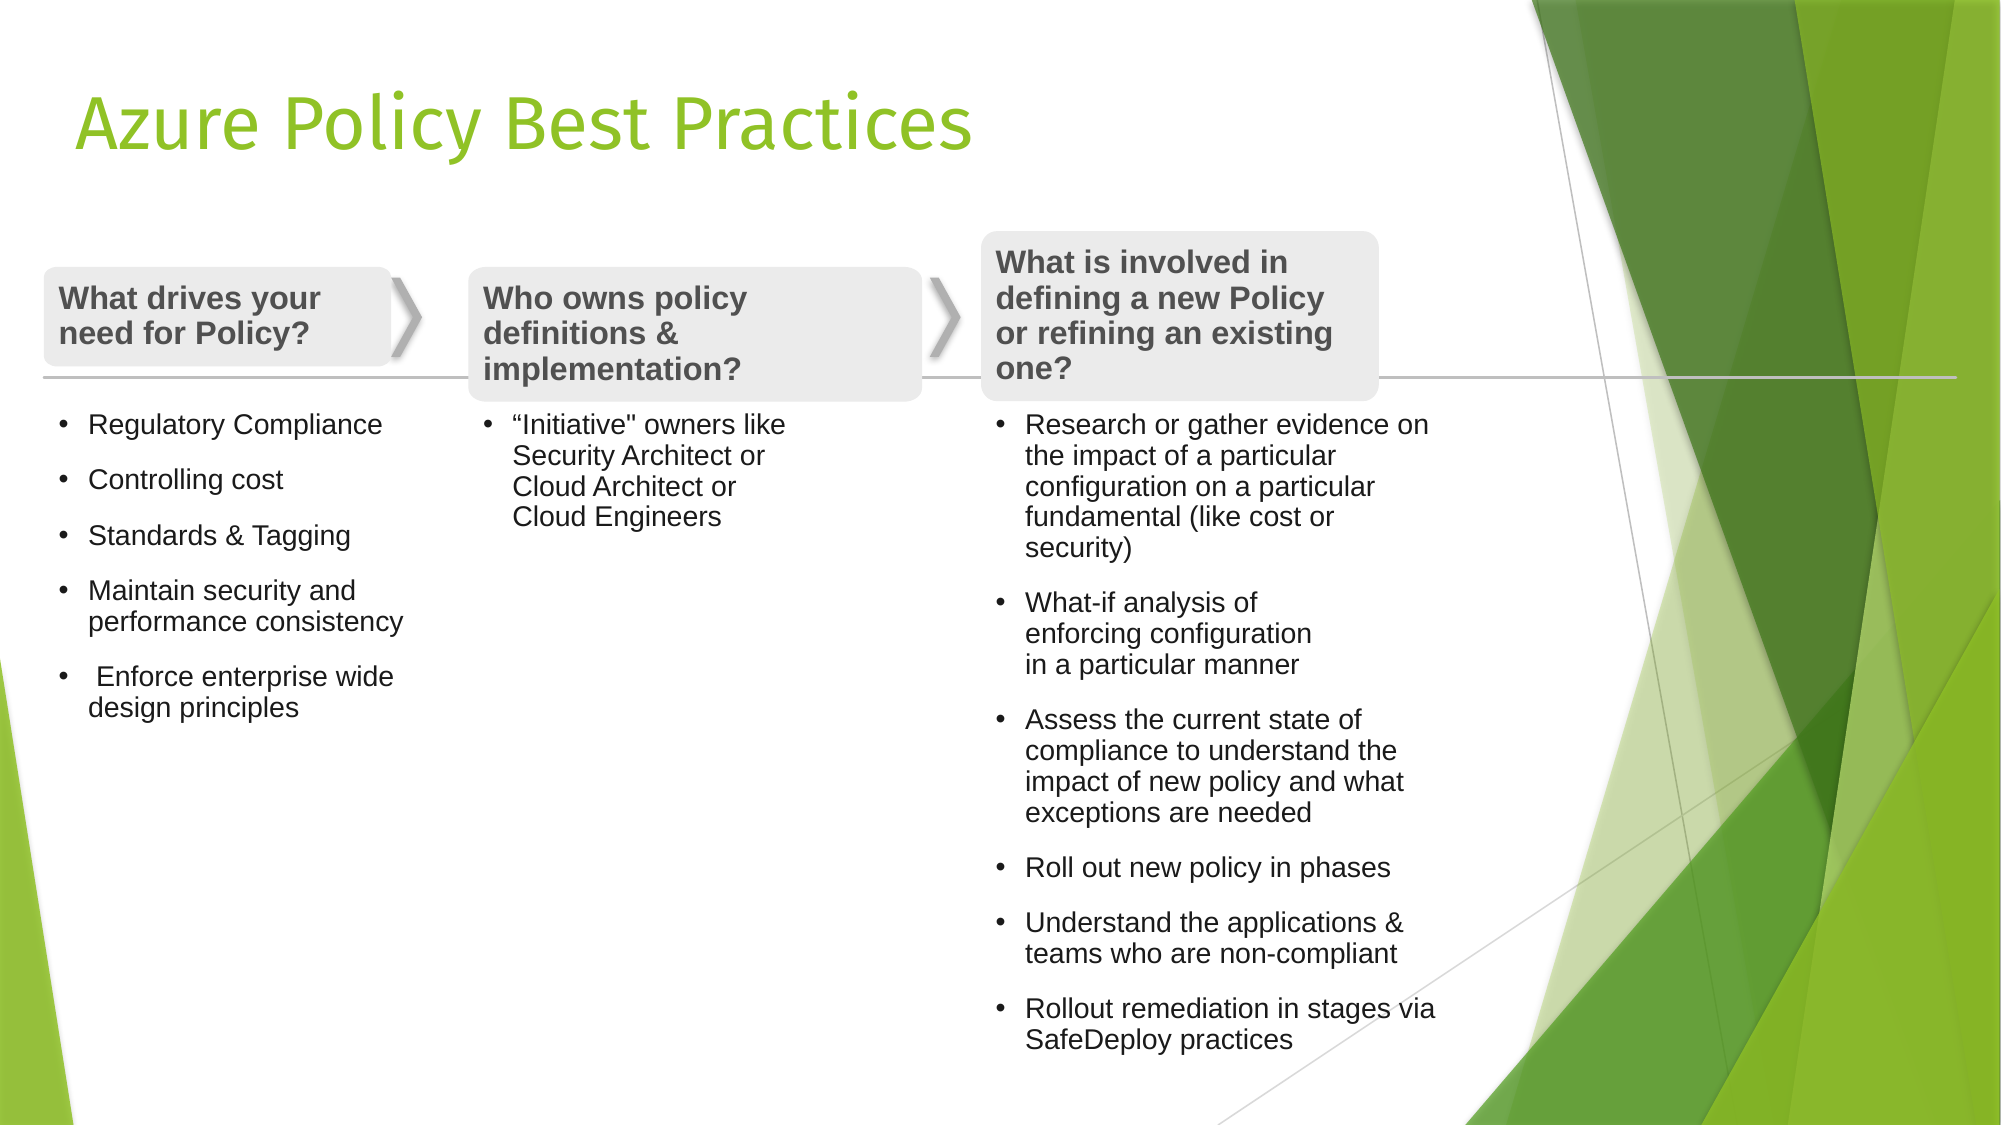

# Azure Policy Best Practices
What is involved in defining a new Policy or refining an existing one?
Research or gather evidence on the impact of a particular configuration on a particular fundamental (like cost or security)
What-if analysis of
enforcing configuration
in a particular manner
Assess the current state of compliance to understand the impact of new policy and what exceptions are needed
Roll out new policy in phases
Understand the applications & teams who are non-compliant
Rollout remediation in stages via SafeDeploy practices
Who owns policy definitions & implementation?
“Initiative" owners like
Security Architect or
Cloud Architect or
Cloud Engineers
What drives your need for Policy?
Regulatory Compliance
Controlling cost
Standards & Tagging
Maintain security and performance consistency
 Enforce enterprise wide design principles